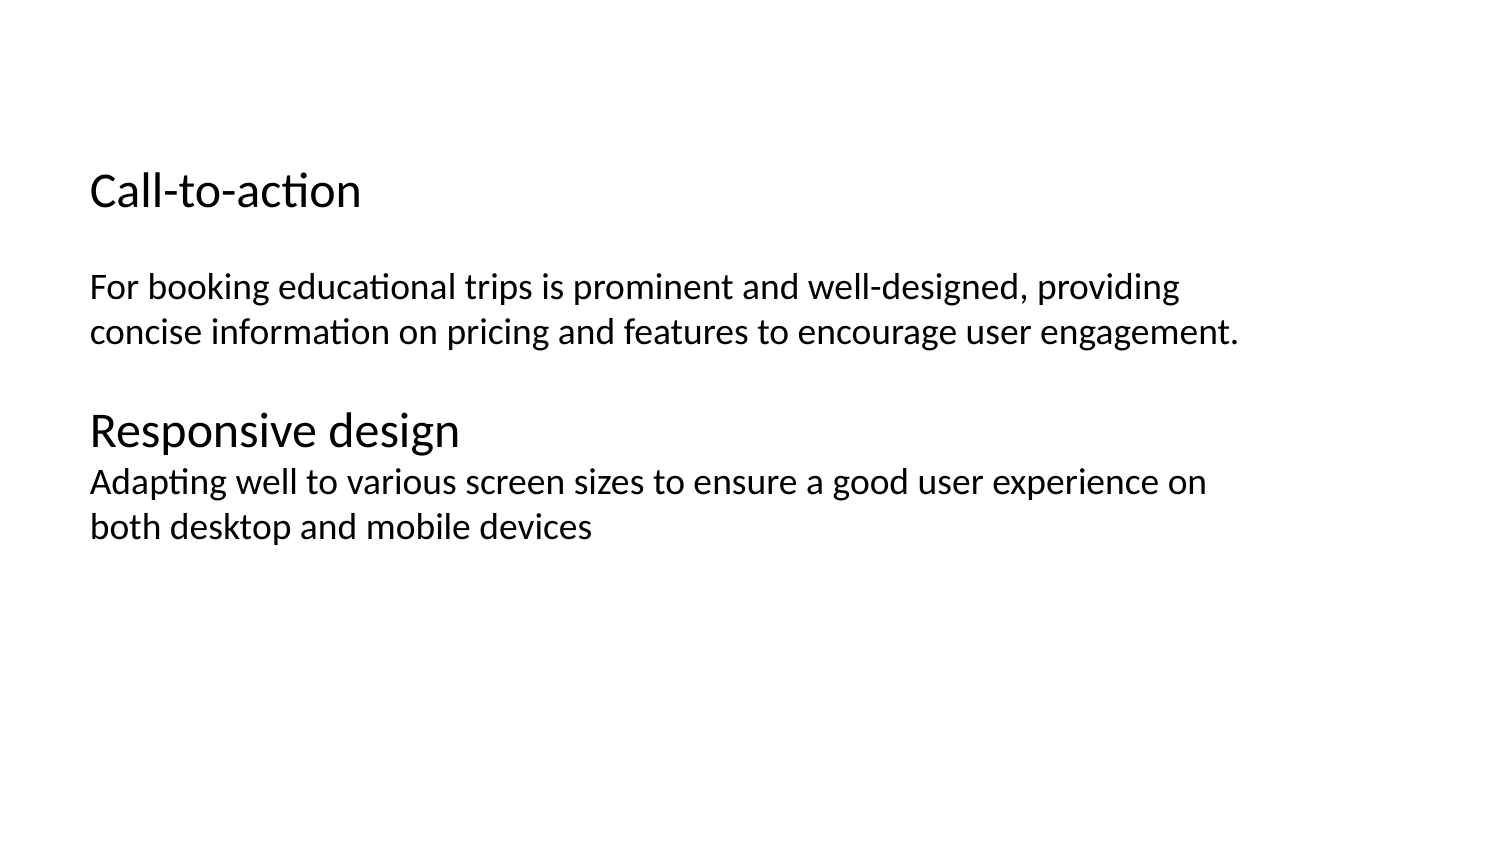

Call-to-action

For booking educational trips is prominent and well-designed, providing concise information on pricing and features to encourage user engagement.

Responsive design
Adapting well to various screen sizes to ensure a good user experience on both desktop and mobile devices